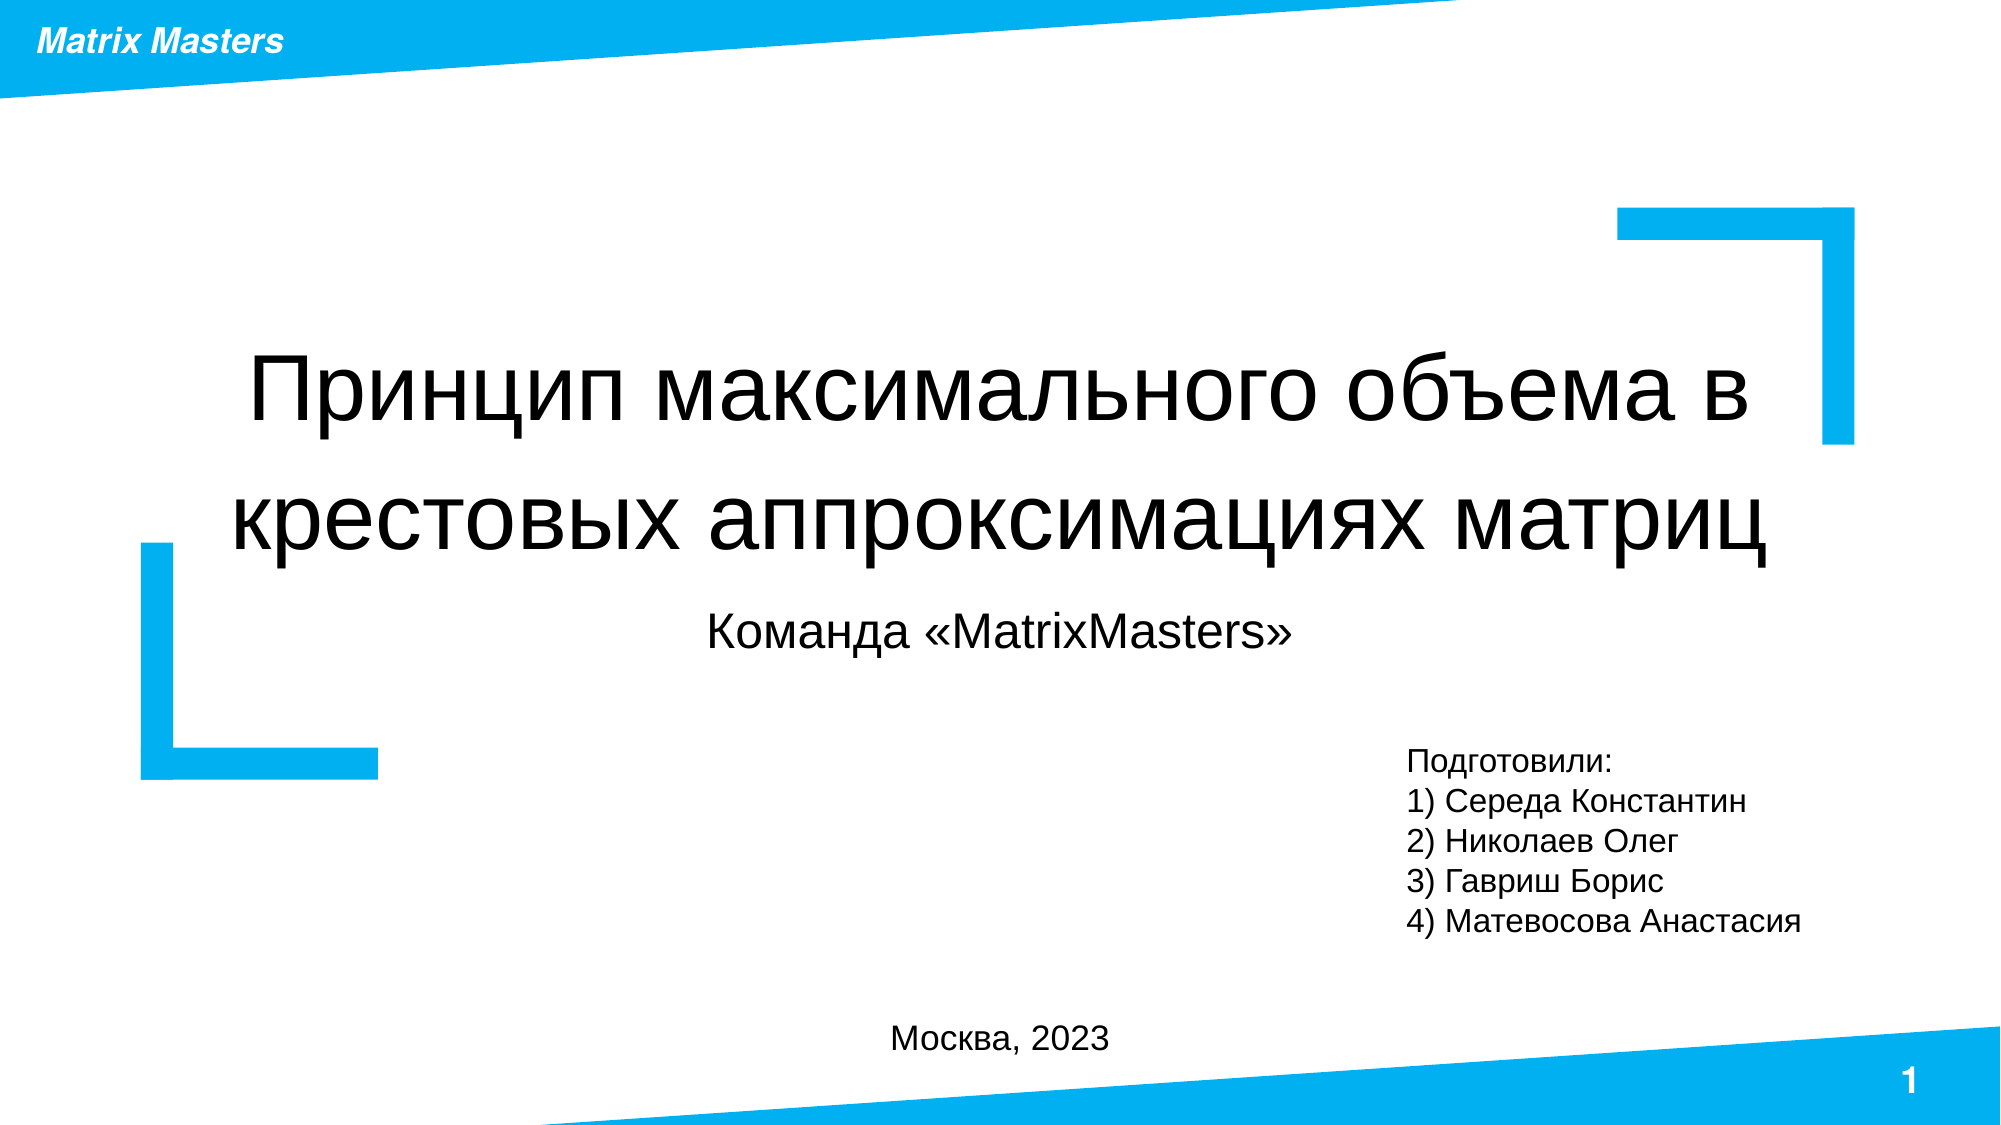

Matrix Masters
# Принцип максимального объема в крестовых аппроксимациях матриц

Команда «MatrixMasters»
Подготовили:
1) Середа Константин
2) Николаев Олег
3) Гавриш Борис
4) Матевосова Анастасия
Москва, 2023

1